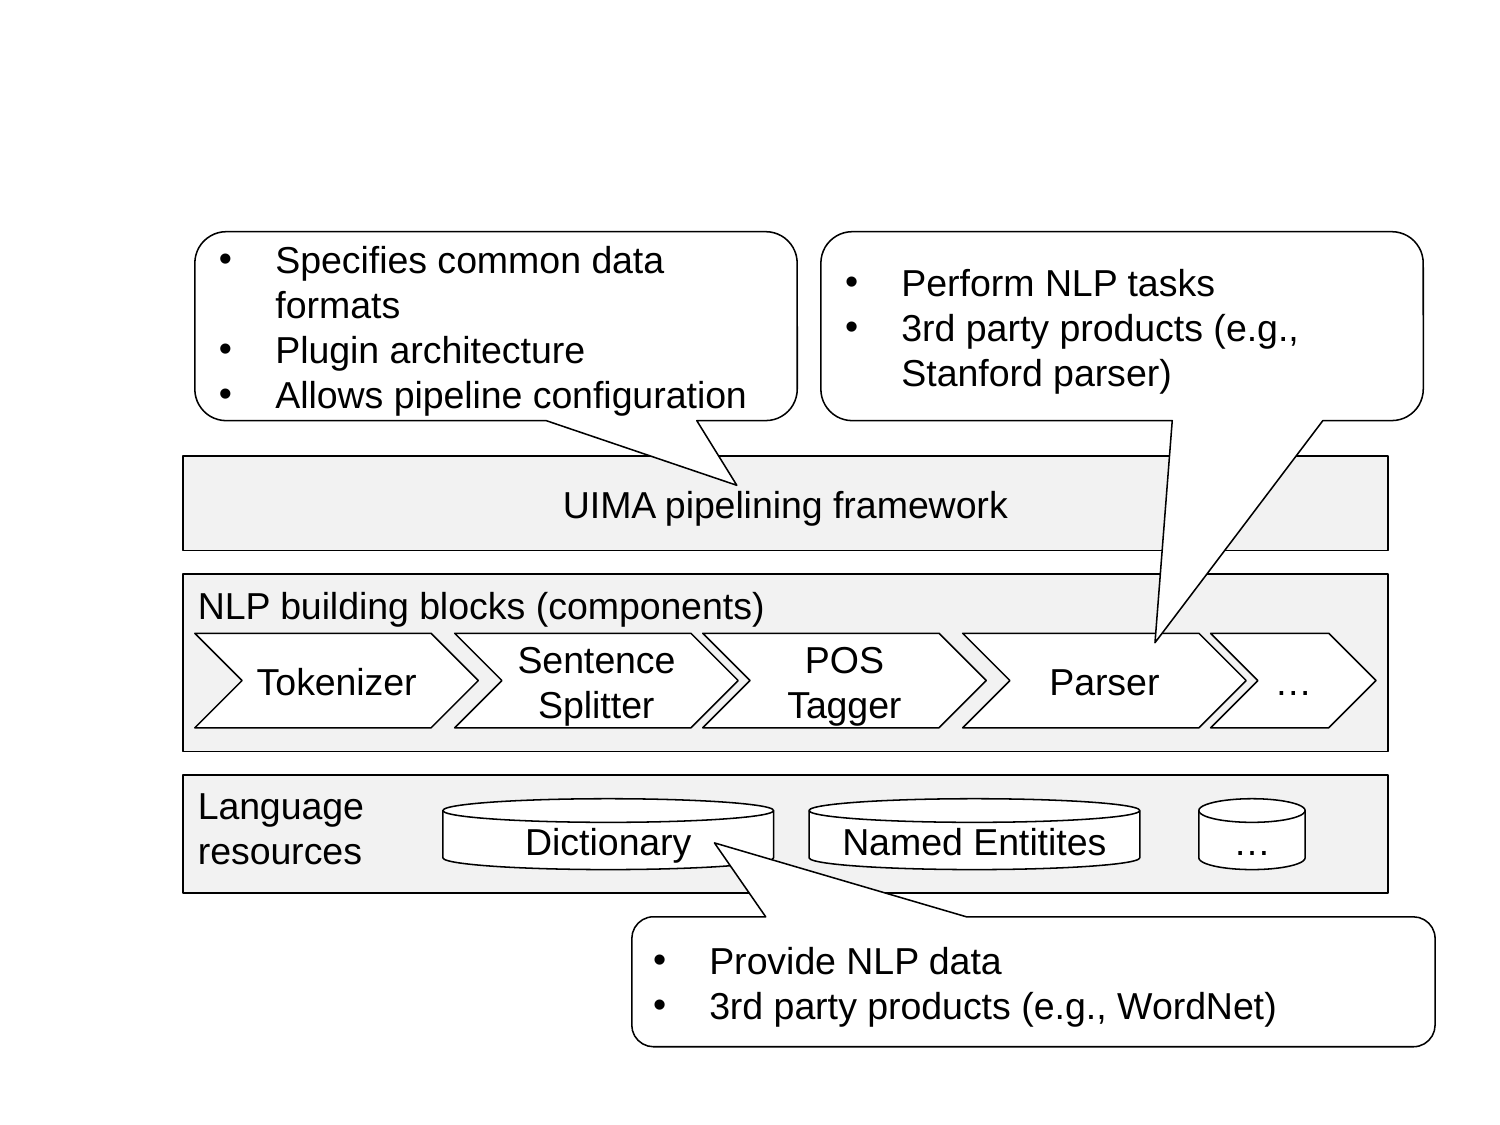

Specifies common data formats
Plugin architecture
Allows pipeline configuration
Perform NLP tasks
3rd party products (e.g., Stanford parser)
UIMA pipelining framework
NLP building blocks (components)
Tokenizer
Sentence Splitter
POS Tagger
Parser
…
Language
resources
Dictionary
Named Entitites
…
Provide NLP data
3rd party products (e.g., WordNet)